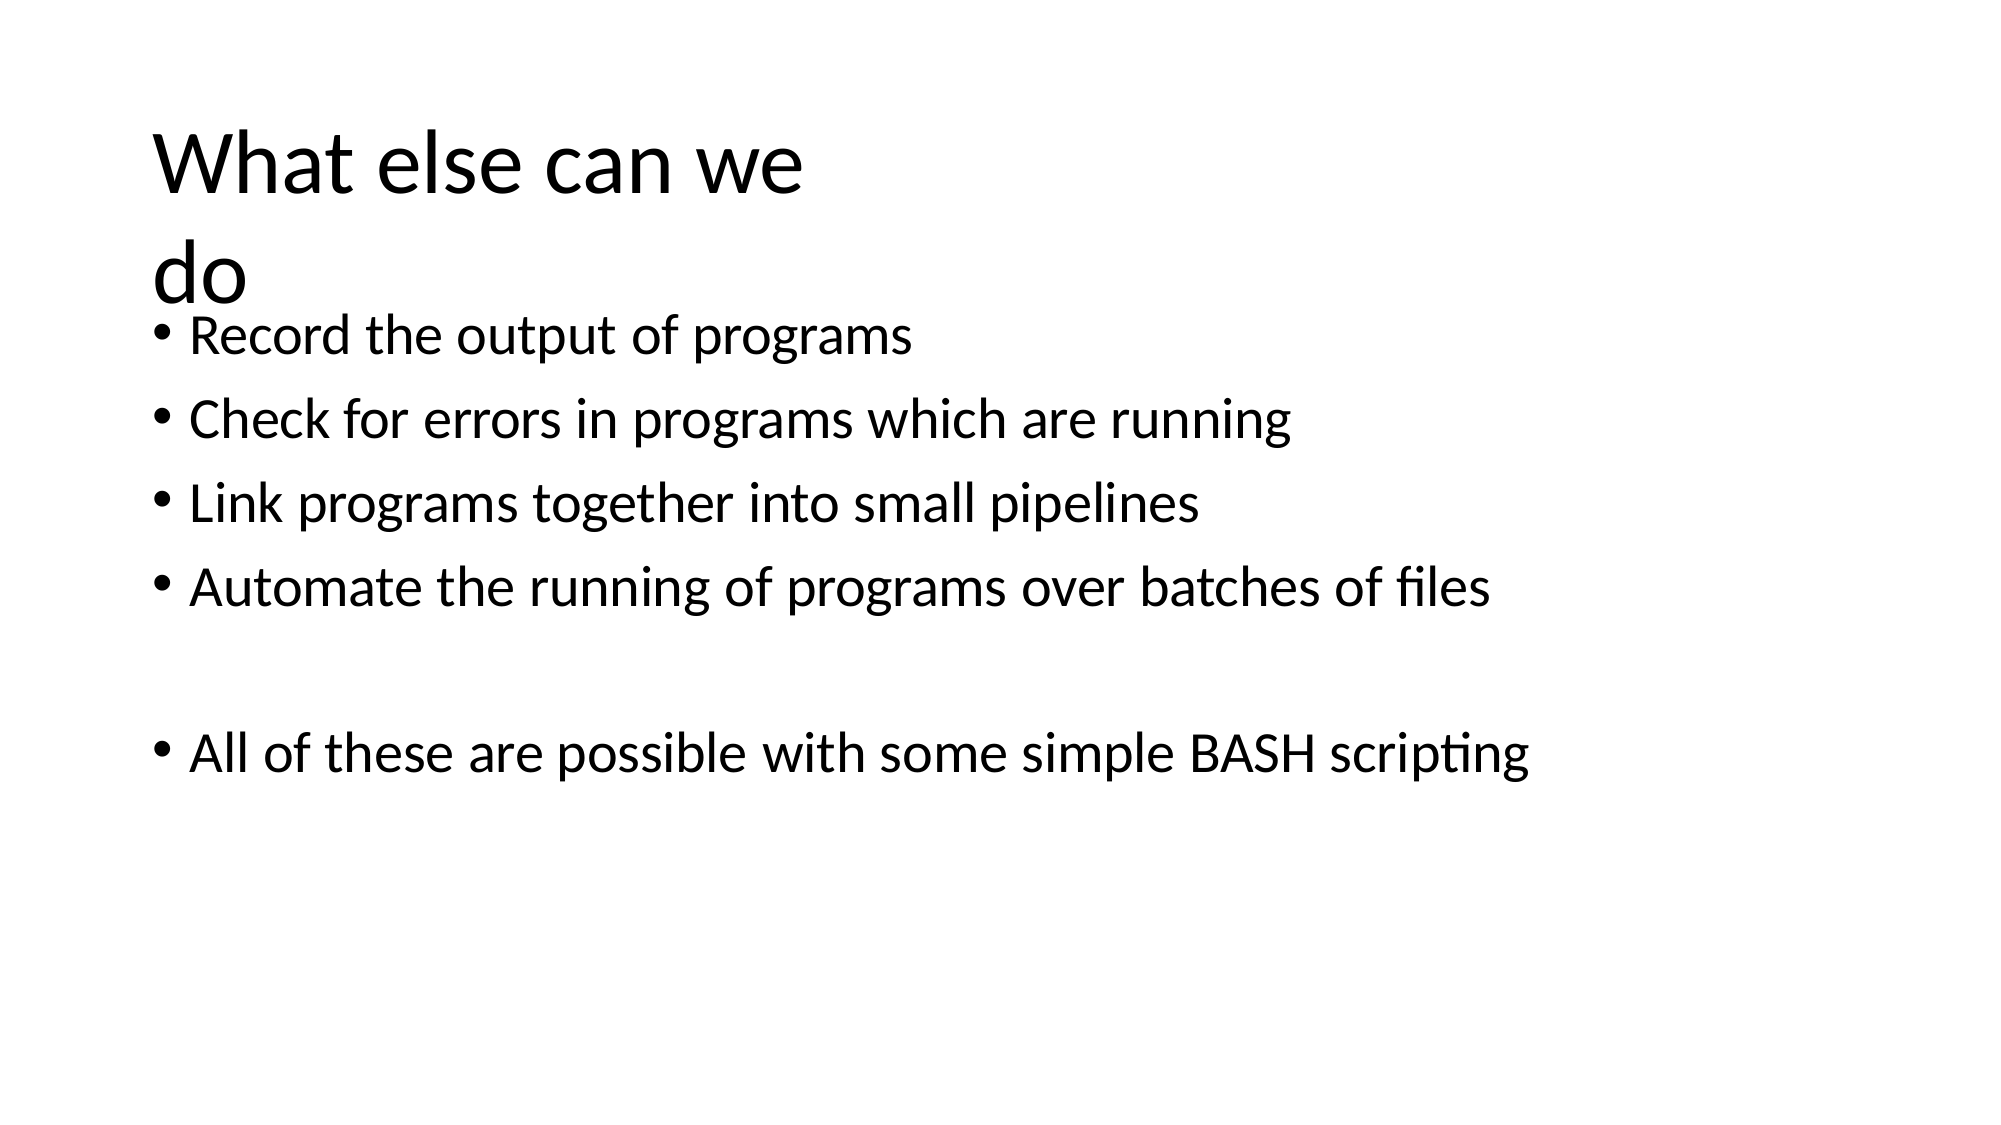

# What else can we do
Record the output of programs
Check for errors in programs which are running
Link programs together into small pipelines
Automate the running of programs over batches of files

All of these are possible with some simple BASH scripting